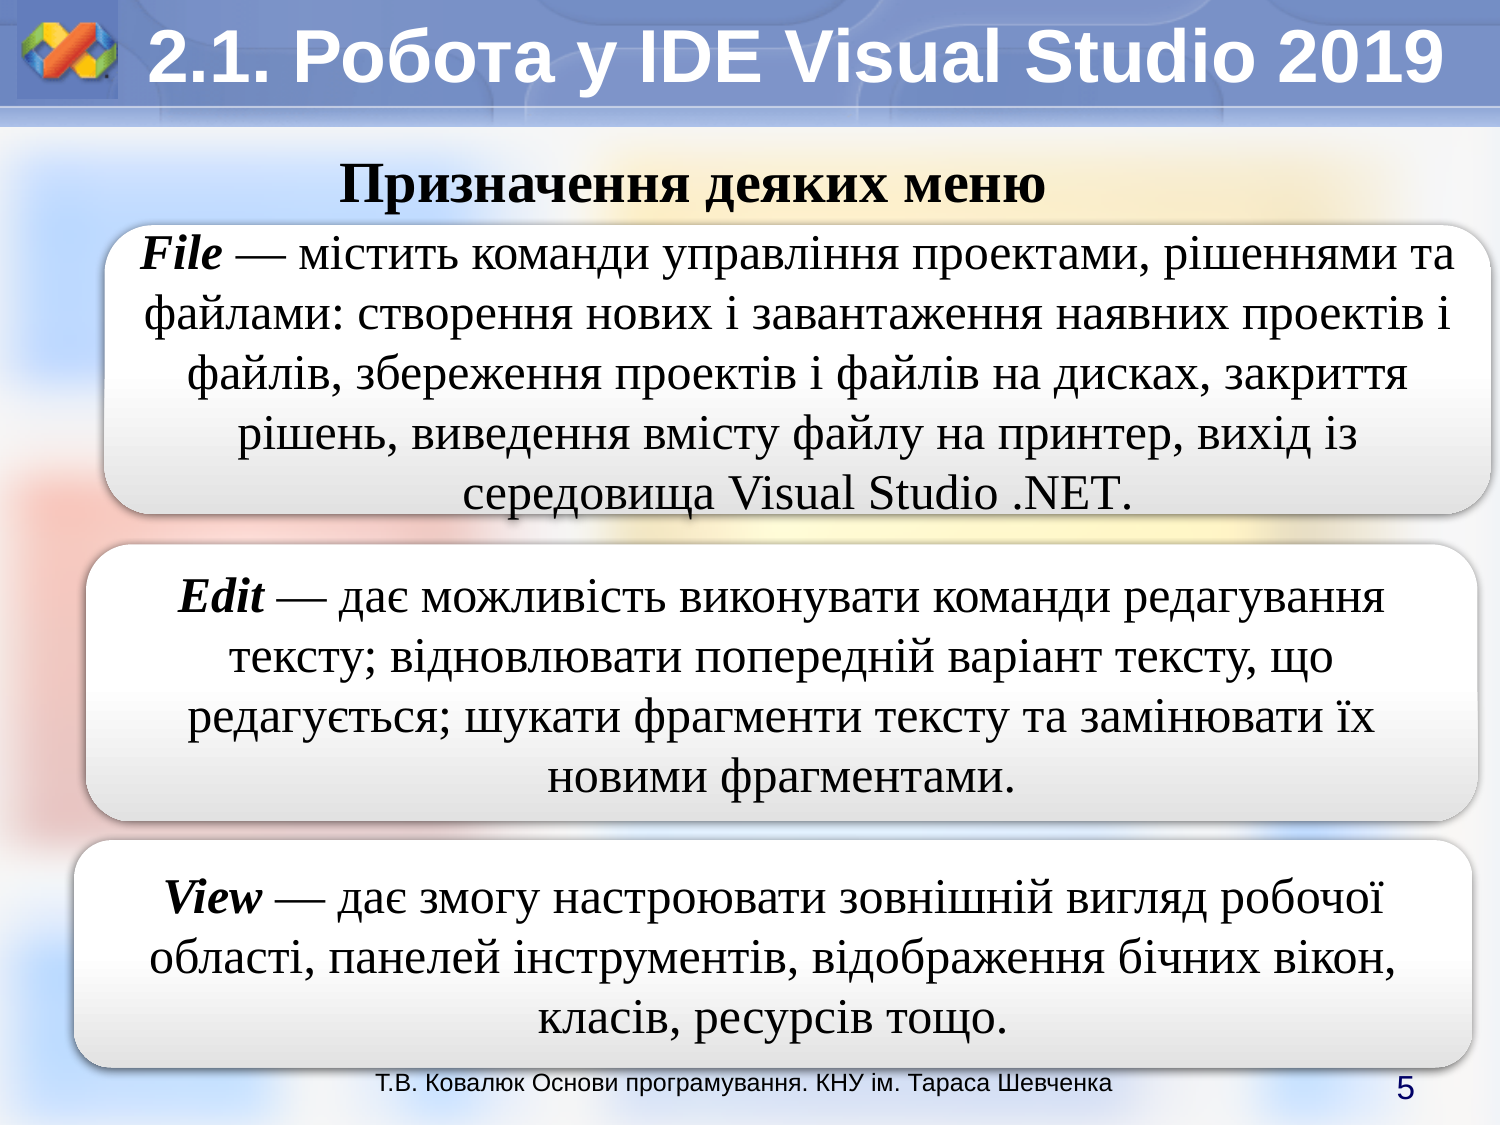

2.1. Робота у IDE Visual Studio 2019
Призначення деяких меню
File — містить команди управління проектами, рішеннями та файлами: створення нових і завантаження наявних проектів і файлів, збереження проектів і файлів на дисках, закриття рішень, виведення вмісту файлу на принтер, вихід із середовища Visual Studio .NET.
Edit — дає можливість виконувати команди редагування тексту; відновлювати попередній варіант тексту, що редагується; шукати фрагменти тексту та замінювати їх новими фрагментами.
View — дає змогу настроювати зовнішній вигляд робочої області, пане­лей інструментів, відображення бічних вікон, класів, ресурсів тощо.
5